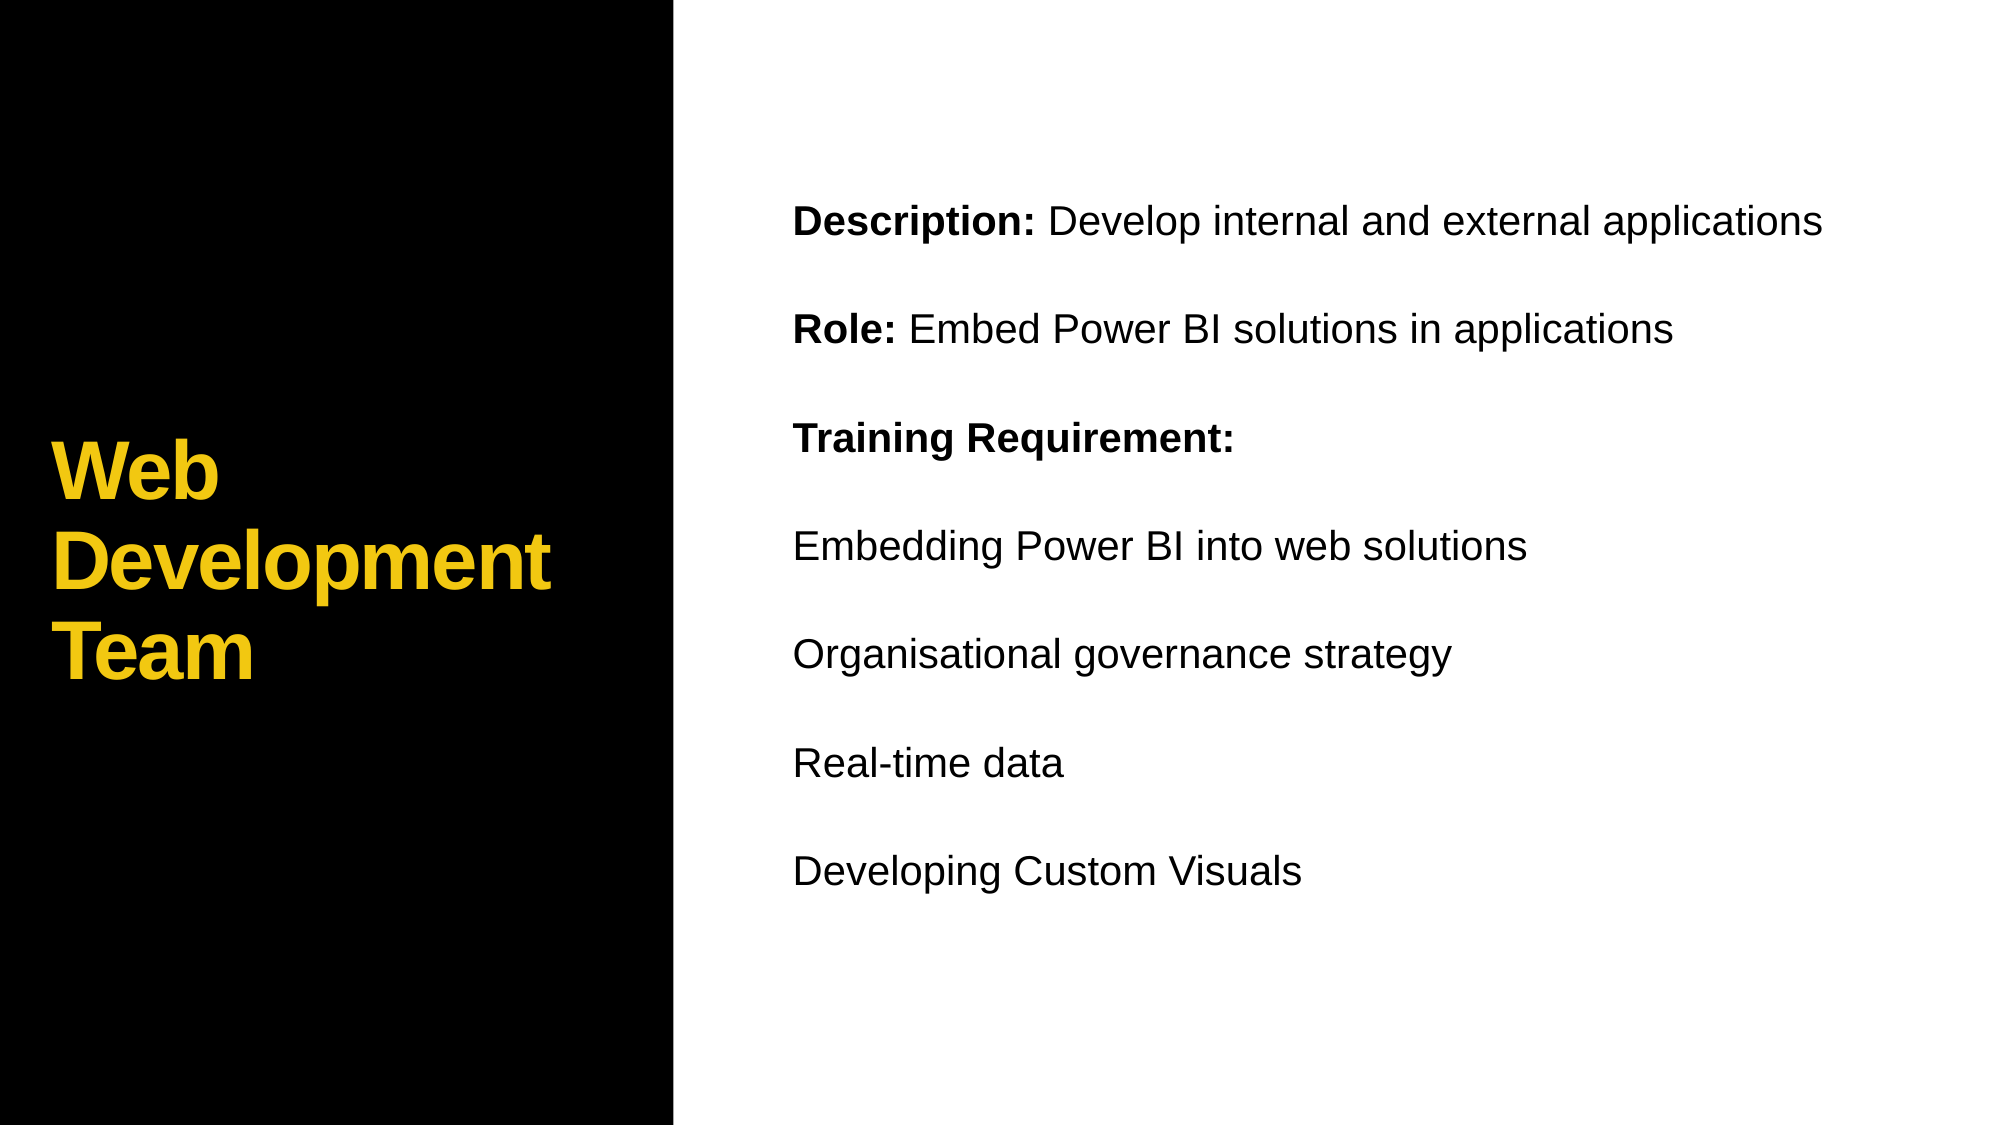

Description: Develop internal and external applications
Role: Embed Power BI solutions in applications
Training Requirement:
Embedding Power BI into web solutions
Organisational governance strategy
Real-time data
Developing Custom Visuals

# Web Development Team